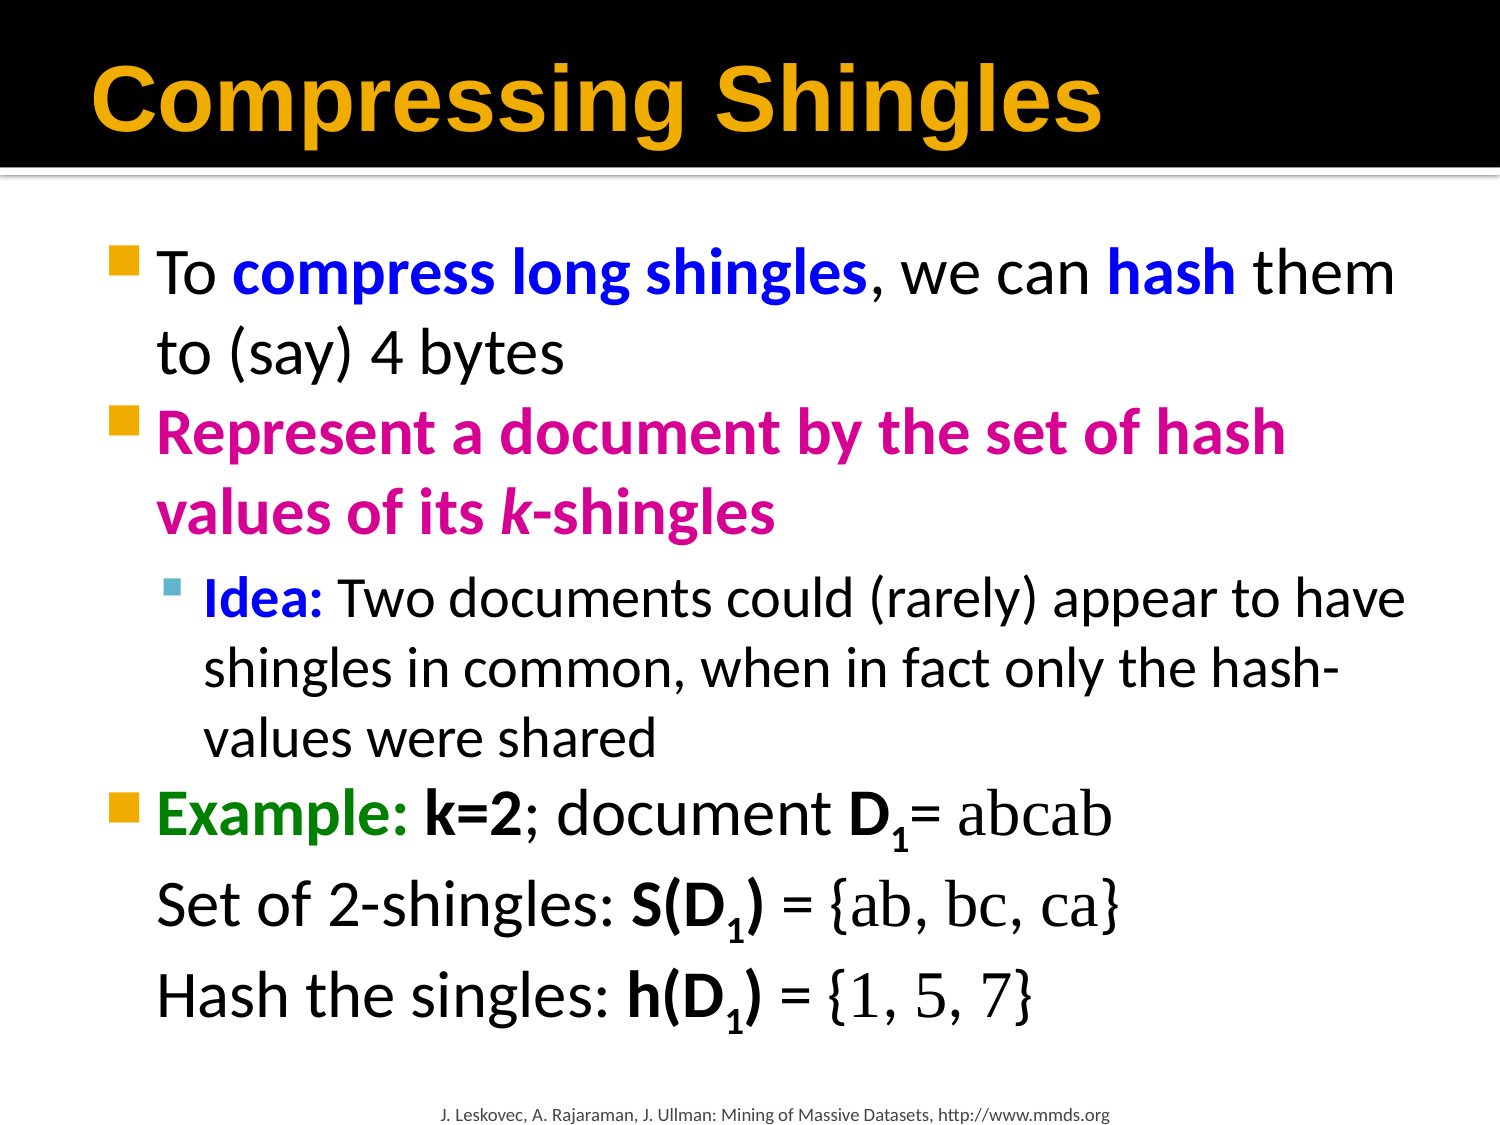

# Compressing Shingles
To compress long shingles, we can hash them to (say) 4 bytes
Represent a document by the set of hash values of its k-shingles
Idea: Two documents could (rarely) appear to have shingles in common, when in fact only the hash-values were shared
Example: k=2; document D1= abcab
Set of 2-shingles: S(D1) = {ab, bc, ca}
Hash the singles: h(D1) = {1, 5, 7}
J. Leskovec, A. Rajaraman, J. Ullman: Mining of Massive Datasets, http://www.mmds.org
15